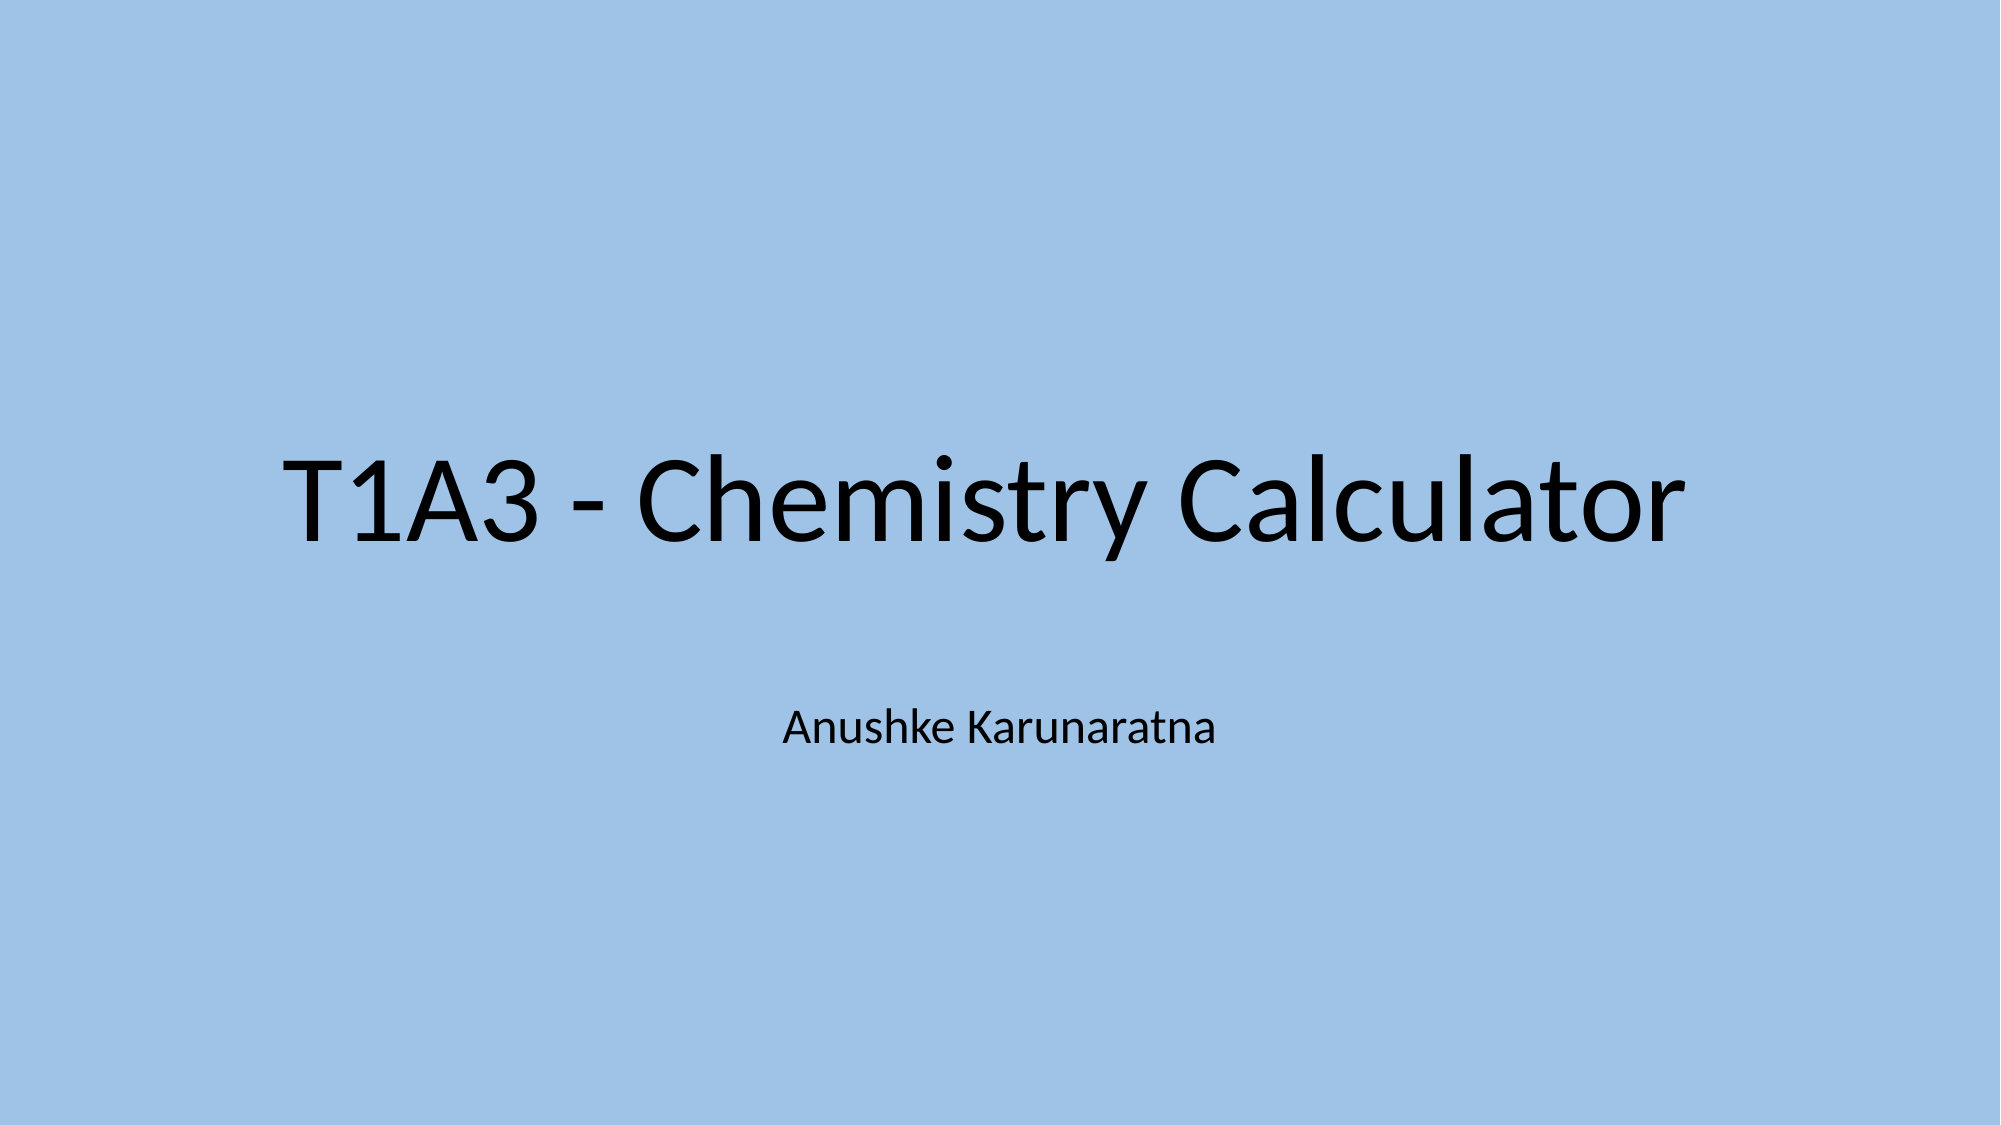

# T1A3 - Chemistry Calculator
Anushke Karunaratna